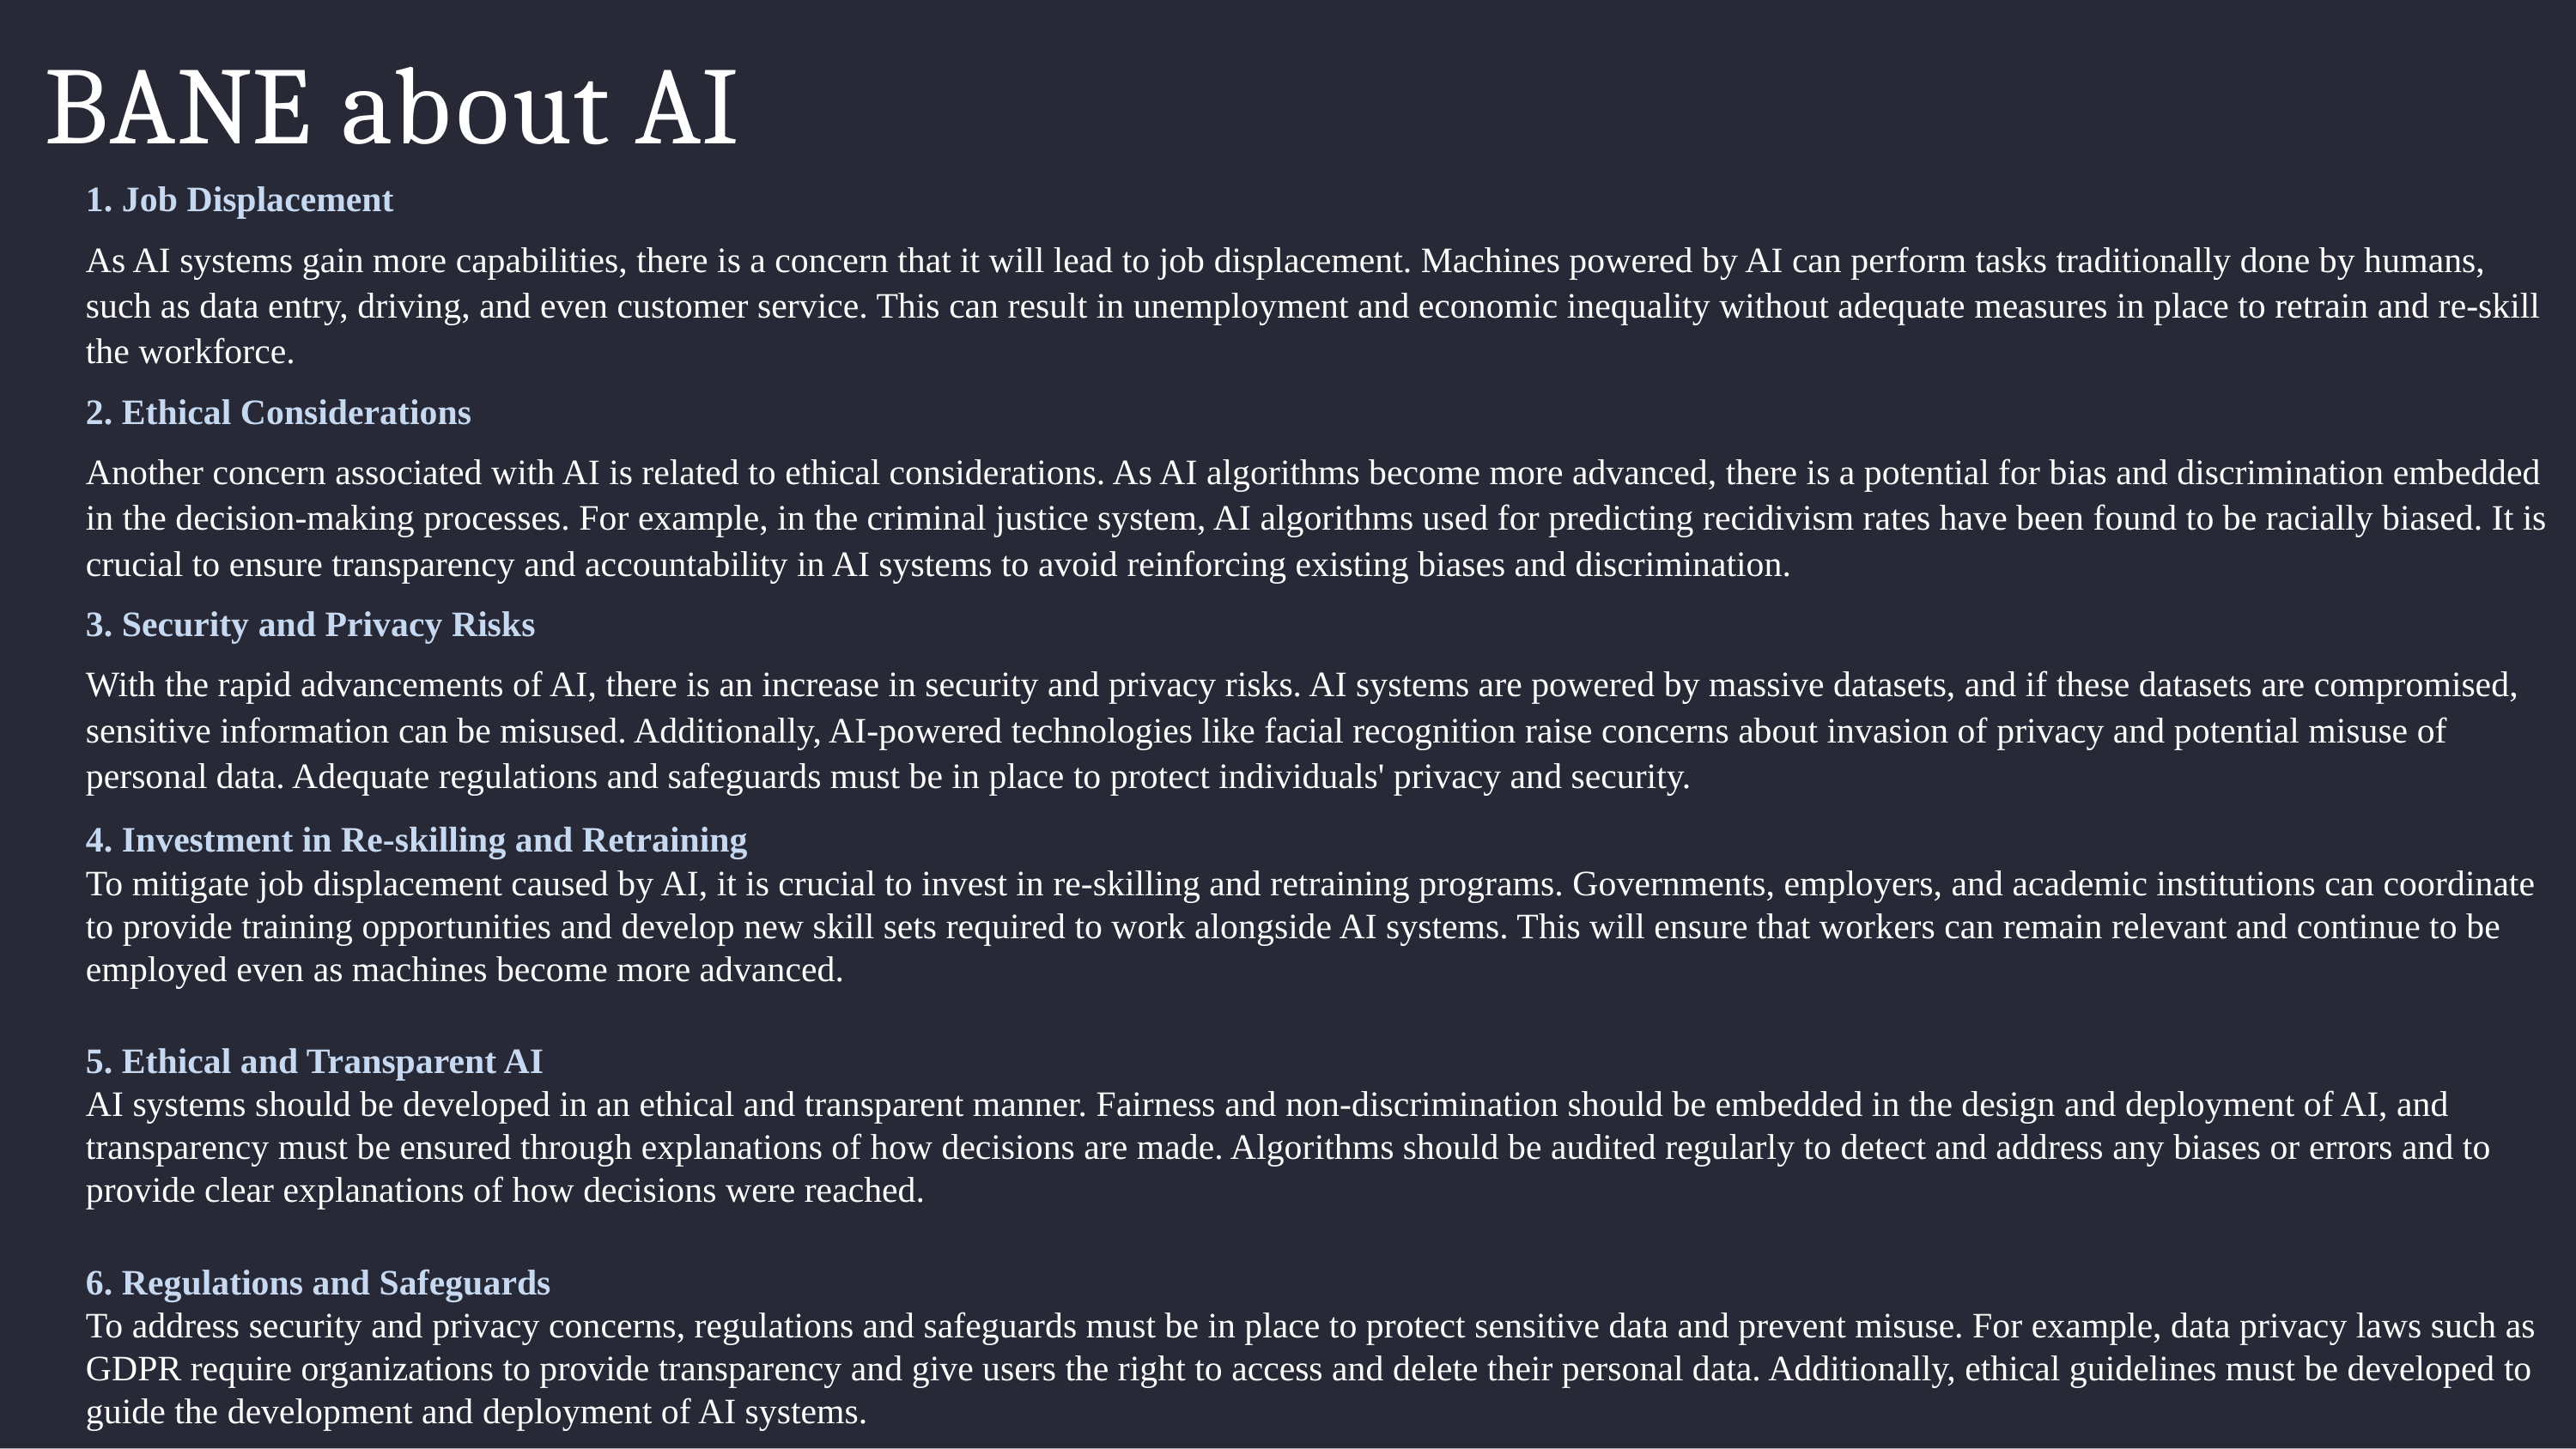

# BANE about AI
1. Job Displacement
As AI systems gain more capabilities, there is a concern that it will lead to job displacement. Machines powered by AI can perform tasks traditionally done by humans, such as data entry, driving, and even customer service. This can result in unemployment and economic inequality without adequate measures in place to retrain and re-skill the workforce.
2. Ethical Considerations
Another concern associated with AI is related to ethical considerations. As AI algorithms become more advanced, there is a potential for bias and discrimination embedded in the decision-making processes. For example, in the criminal justice system, AI algorithms used for predicting recidivism rates have been found to be racially biased. It is crucial to ensure transparency and accountability in AI systems to avoid reinforcing existing biases and discrimination.
3. Security and Privacy Risks
With the rapid advancements of AI, there is an increase in security and privacy risks. AI systems are powered by massive datasets, and if these datasets are compromised, sensitive information can be misused. Additionally, AI-powered technologies like facial recognition raise concerns about invasion of privacy and potential misuse of personal data. Adequate regulations and safeguards must be in place to protect individuals' privacy and security.
4. Investment in Re-skilling and Retraining
To mitigate job displacement caused by AI, it is crucial to invest in re-skilling and retraining programs. Governments, employers, and academic institutions can coordinate to provide training opportunities and develop new skill sets required to work alongside AI systems. This will ensure that workers can remain relevant and continue to be employed even as machines become more advanced.

5. Ethical and Transparent AI
AI systems should be developed in an ethical and transparent manner. Fairness and non-discrimination should be embedded in the design and deployment of AI, and transparency must be ensured through explanations of how decisions are made. Algorithms should be audited regularly to detect and address any biases or errors and to provide clear explanations of how decisions were reached.

6. Regulations and Safeguards
To address security and privacy concerns, regulations and safeguards must be in place to protect sensitive data and prevent misuse. For example, data privacy laws such as GDPR require organizations to provide transparency and give users the right to access and delete their personal data. Additionally, ethical guidelines must be developed to guide the development and deployment of AI systems.